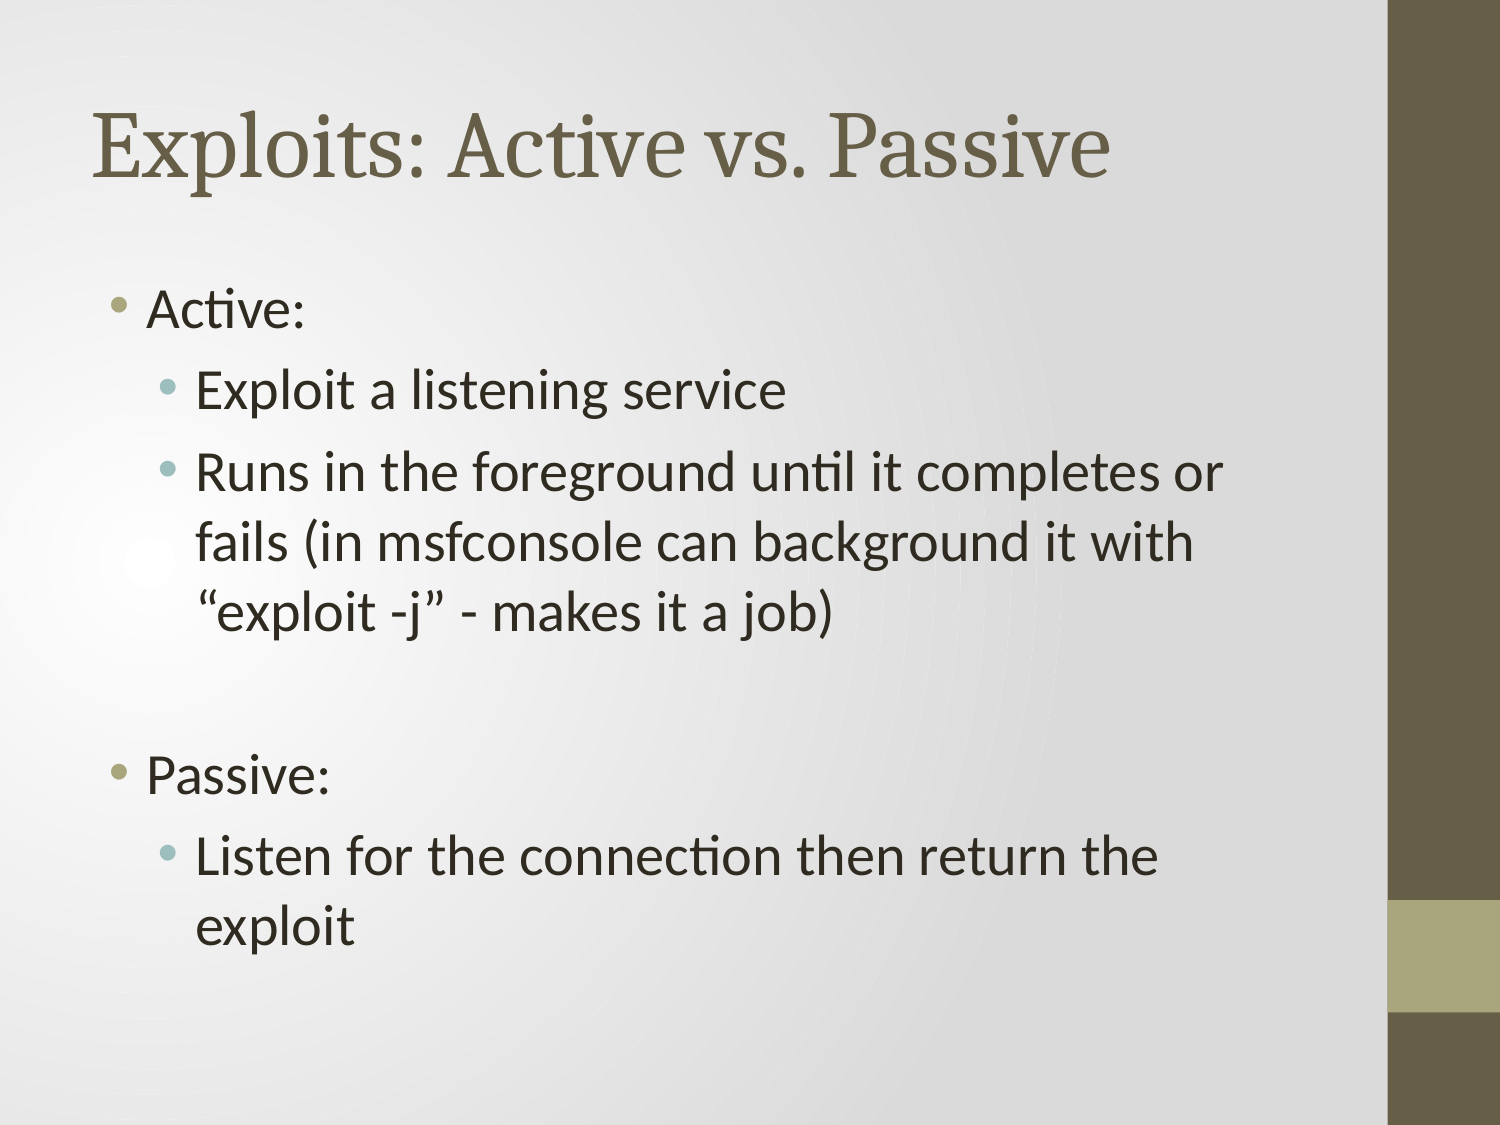

# Exploits: Active vs. Passive
Active:
Exploit a listening service
Runs in the foreground until it completes or fails (in msfconsole can background it with “exploit -j” - makes it a job)

Passive:
Listen for the connection then return the exploit